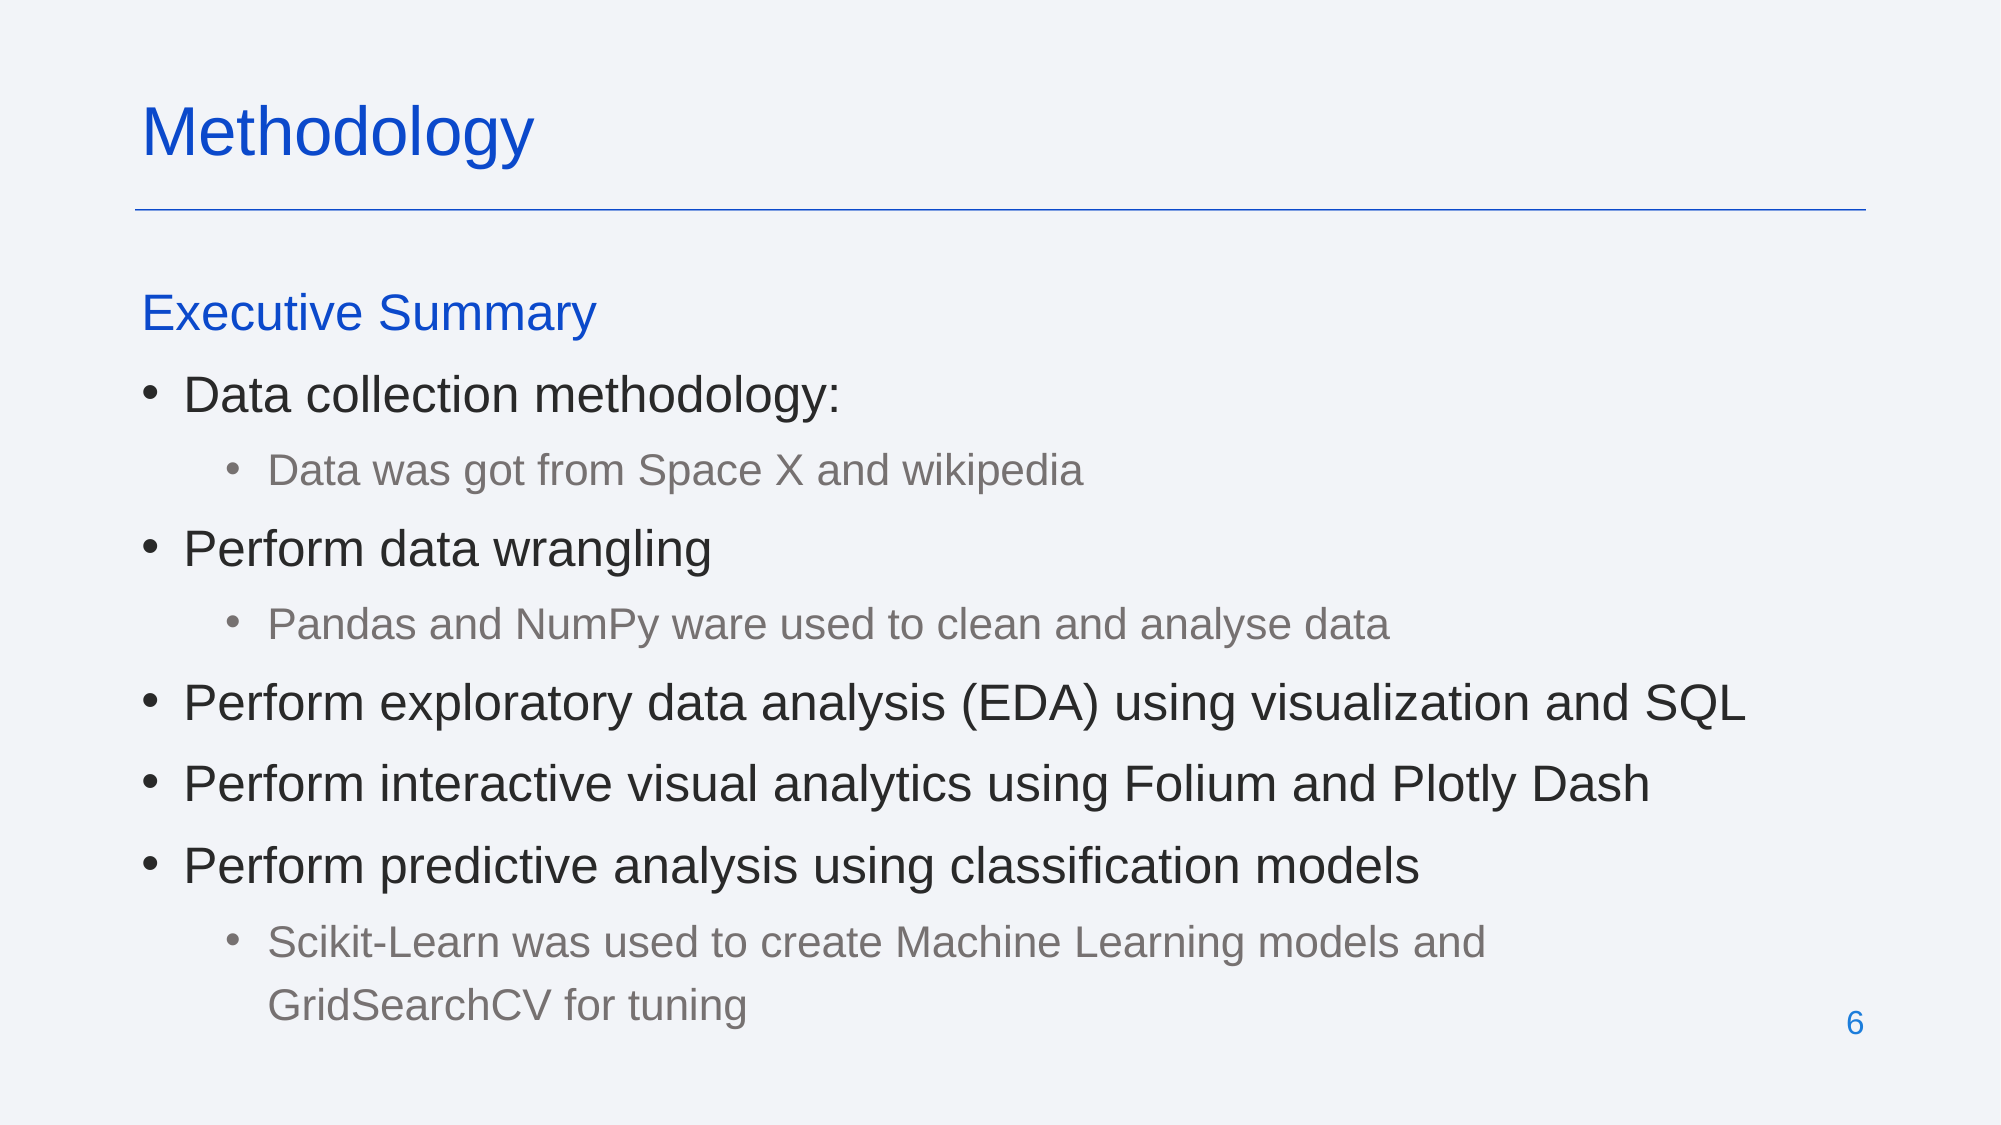

Methodology
Executive Summary
Data collection methodology:
Data was got from Space X and wikipedia
Perform data wrangling
Pandas and NumPy ware used to clean and analyse data
Perform exploratory data analysis (EDA) using visualization and SQL
Perform interactive visual analytics using Folium and Plotly Dash
Perform predictive analysis using classification models
Scikit-Learn was used to create Machine Learning models and GridSearchCV for tuning

6